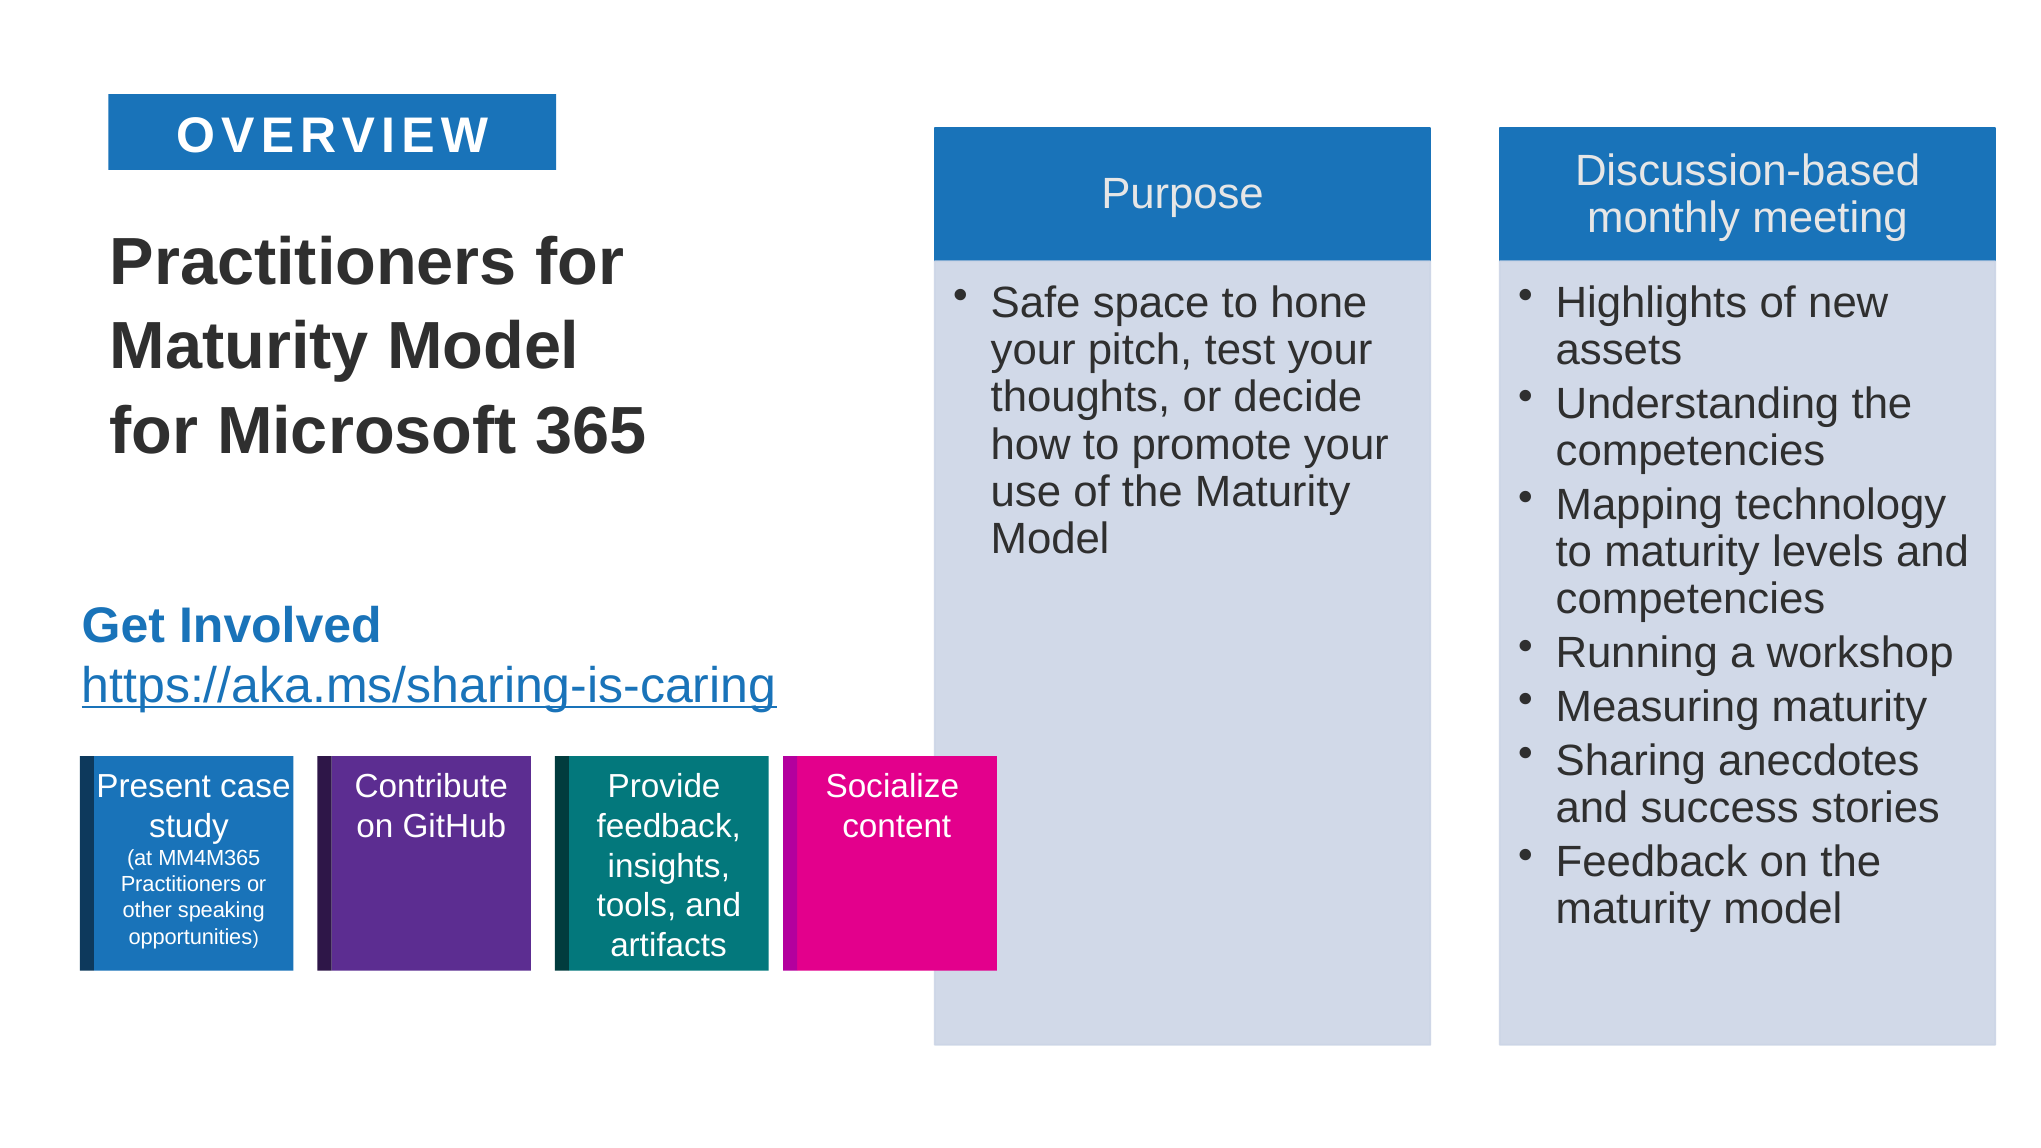

Purpose
Safe space to hone your pitch, test your thoughts, or decide how to promote your use of the Maturity Model
Discussion-based monthly meeting
Highlights of new assets
Understanding the competencies
Mapping technology to maturity levels and competencies
Running a workshop
Measuring maturity
Sharing anecdotes and success stories
Feedback on the maturity model
OVERVIEW
Practitioners for
Maturity Model
for Microsoft 365
Get Involved
https://aka.ms/sharing-is-caring
Provide
feedback, insights, tools, and artifacts

Present case study
(at MM4M365 Practitioners or other speaking opportunities)

Contribute on GitHub

Socialize
content